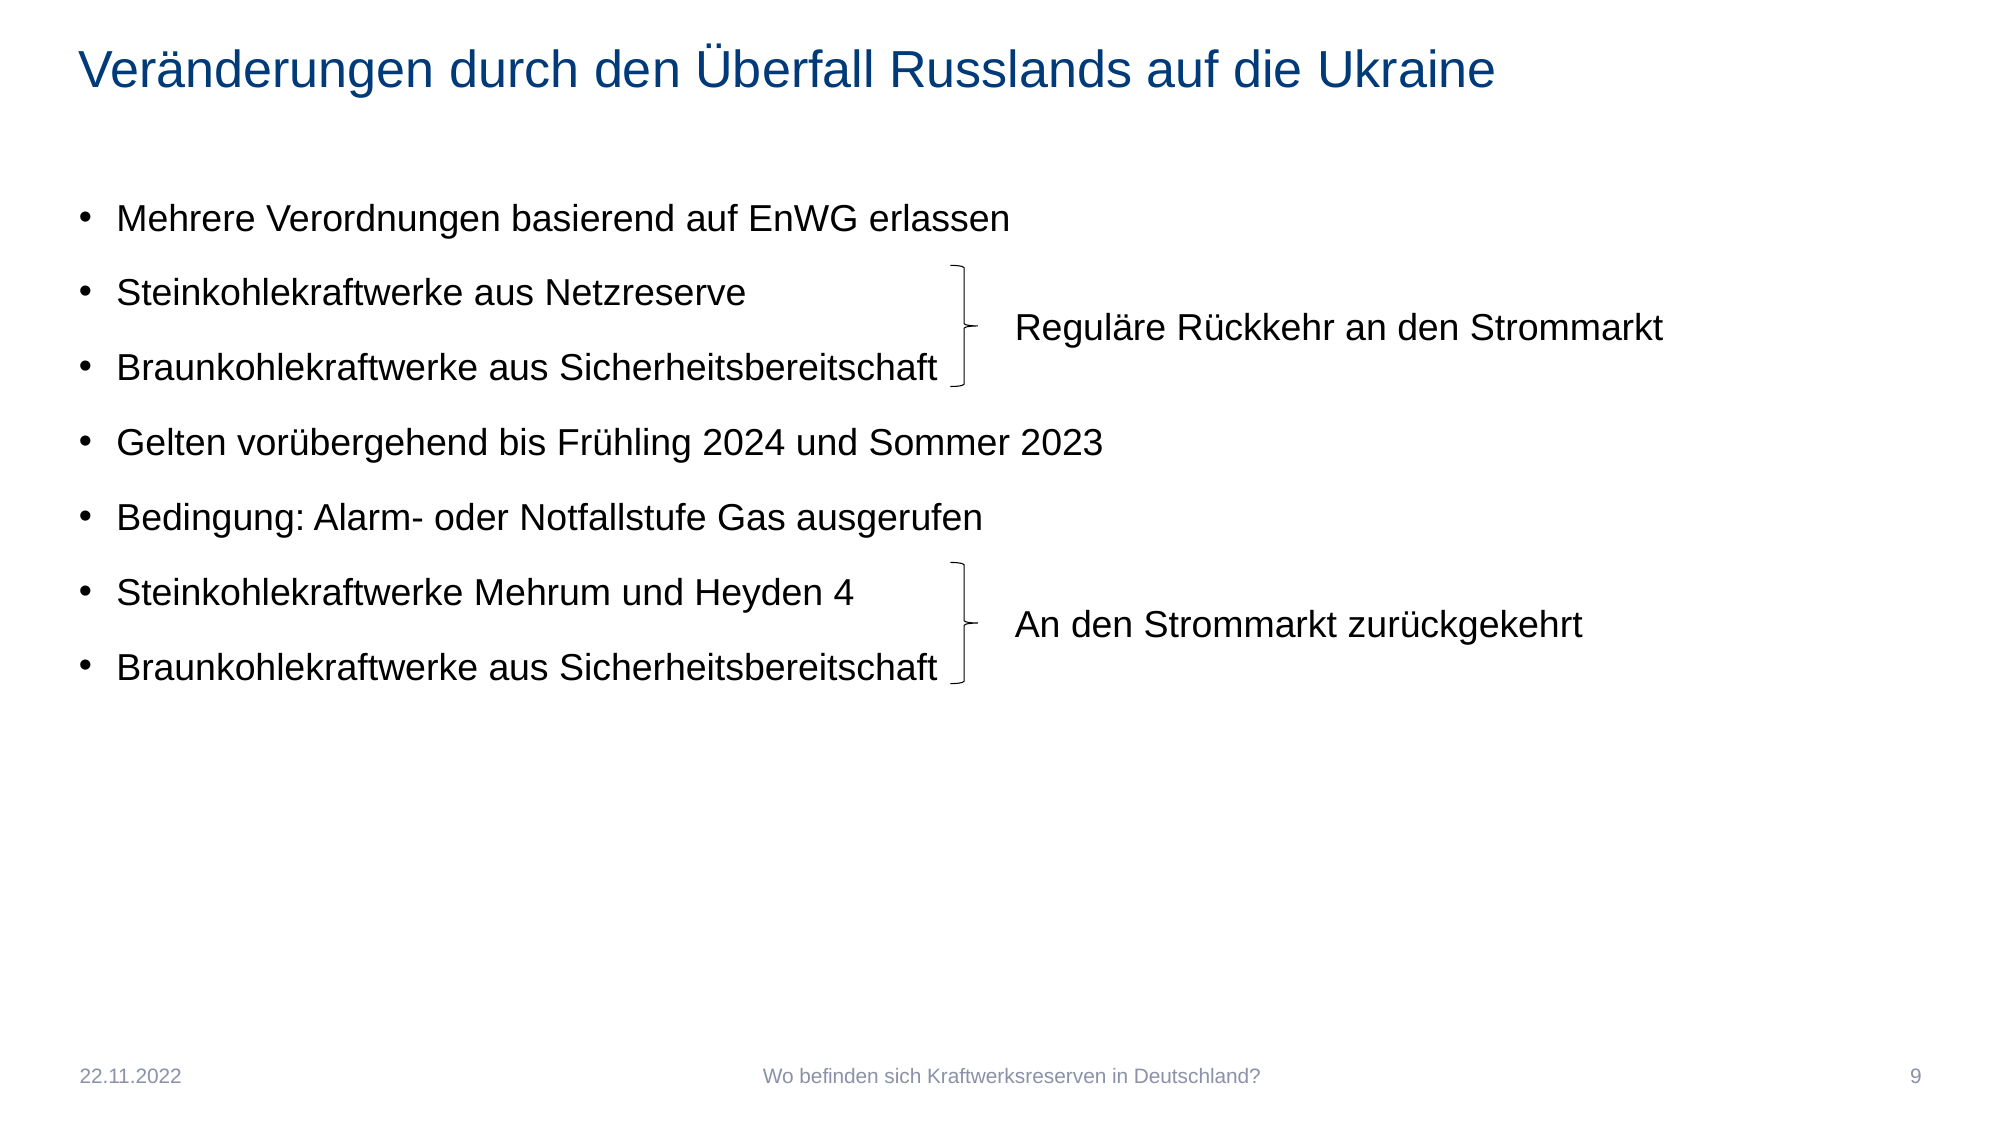

# Veränderungen durch den Überfall Russlands auf die Ukraine
Mehrere Verordnungen basierend auf EnWG erlassen
Steinkohlekraftwerke aus Netzreserve
Braunkohlekraftwerke aus Sicherheitsbereitschaft
Gelten vorübergehend bis Frühling 2024 und Sommer 2023
Bedingung: Alarm- oder Notfallstufe Gas ausgerufen
Steinkohlekraftwerke Mehrum und Heyden 4
Braunkohlekraftwerke aus Sicherheitsbereitschaft

Reguläre Rückkehr an den Strommarkt

An den Strommarkt zurückgekehrt
22.11.2022
Wo befinden sich Kraftwerksreserven in Deutschland?
9